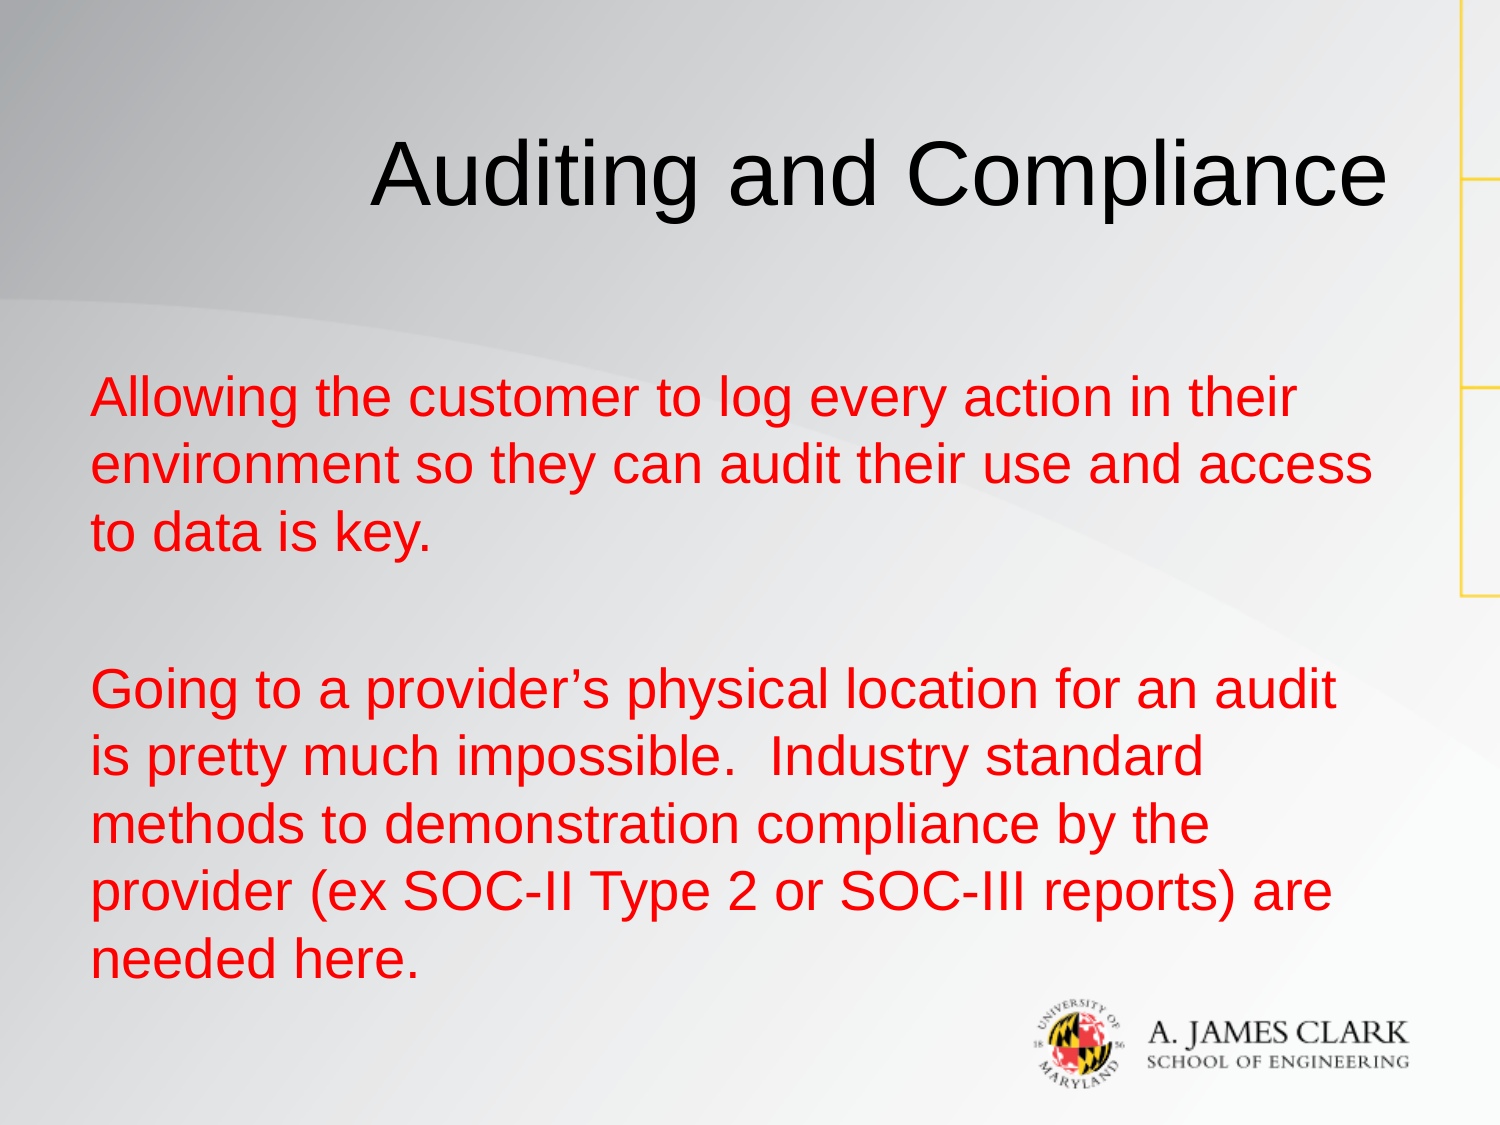

# Auditing and Compliance
Allowing the customer to log every action in their environment so they can audit their use and access to data is key.

Going to a provider’s physical location for an audit is pretty much impossible.  Industry standard methods to demonstration compliance by the provider (ex SOC-II Type 2 or SOC-III reports) are needed here.